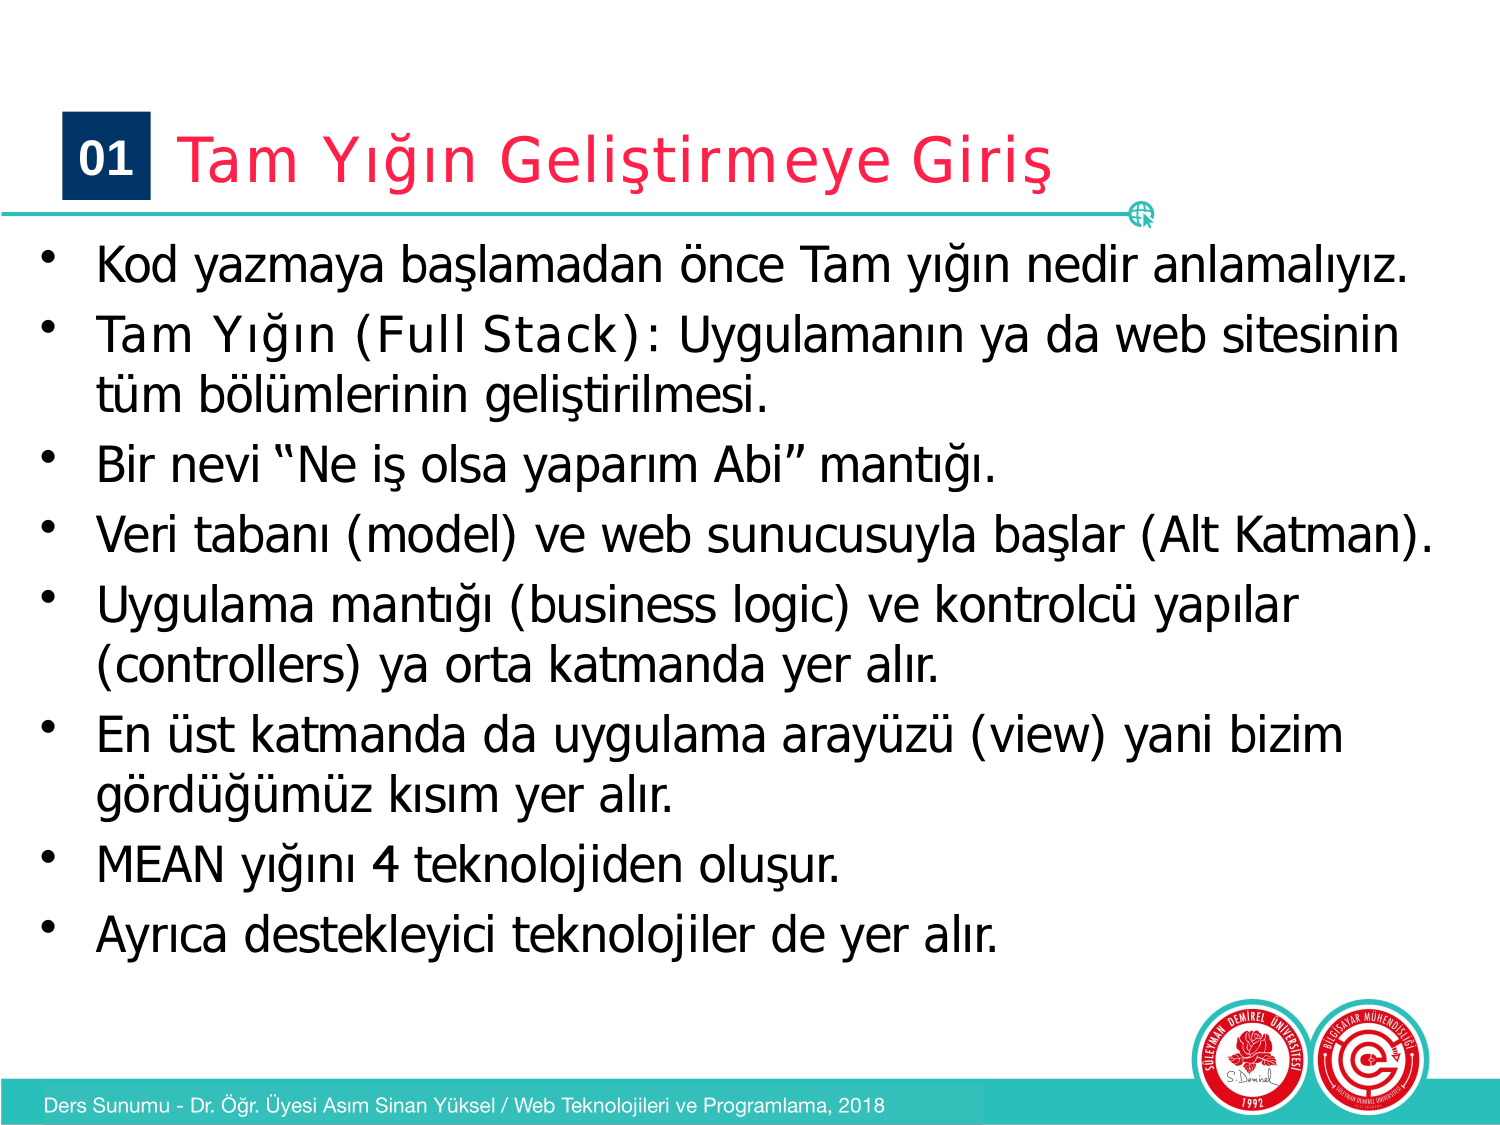

# Tam Yığın Geliştirmeye Giriş
01
Kod yazmaya başlamadan önce Tam yığın nedir anlamalıyız.
Tam Yığın (Full Stack): Uygulamanın ya da web sitesinin tüm bölümlerinin geliştirilmesi.
Bir nevi “Ne iş olsa yaparım Abi” mantığı.
Veri tabanı (model) ve web sunucusuyla başlar (Alt Katman).
Uygulama mantığı (business logic) ve kontrolcü yapılar (controllers) ya orta katmanda yer alır.
En üst katmanda da uygulama arayüzü (view) yani bizim gördüğümüz kısım yer alır.
MEAN yığını 4 teknolojiden oluşur.
Ayrıca destekleyici teknolojiler de yer alır.